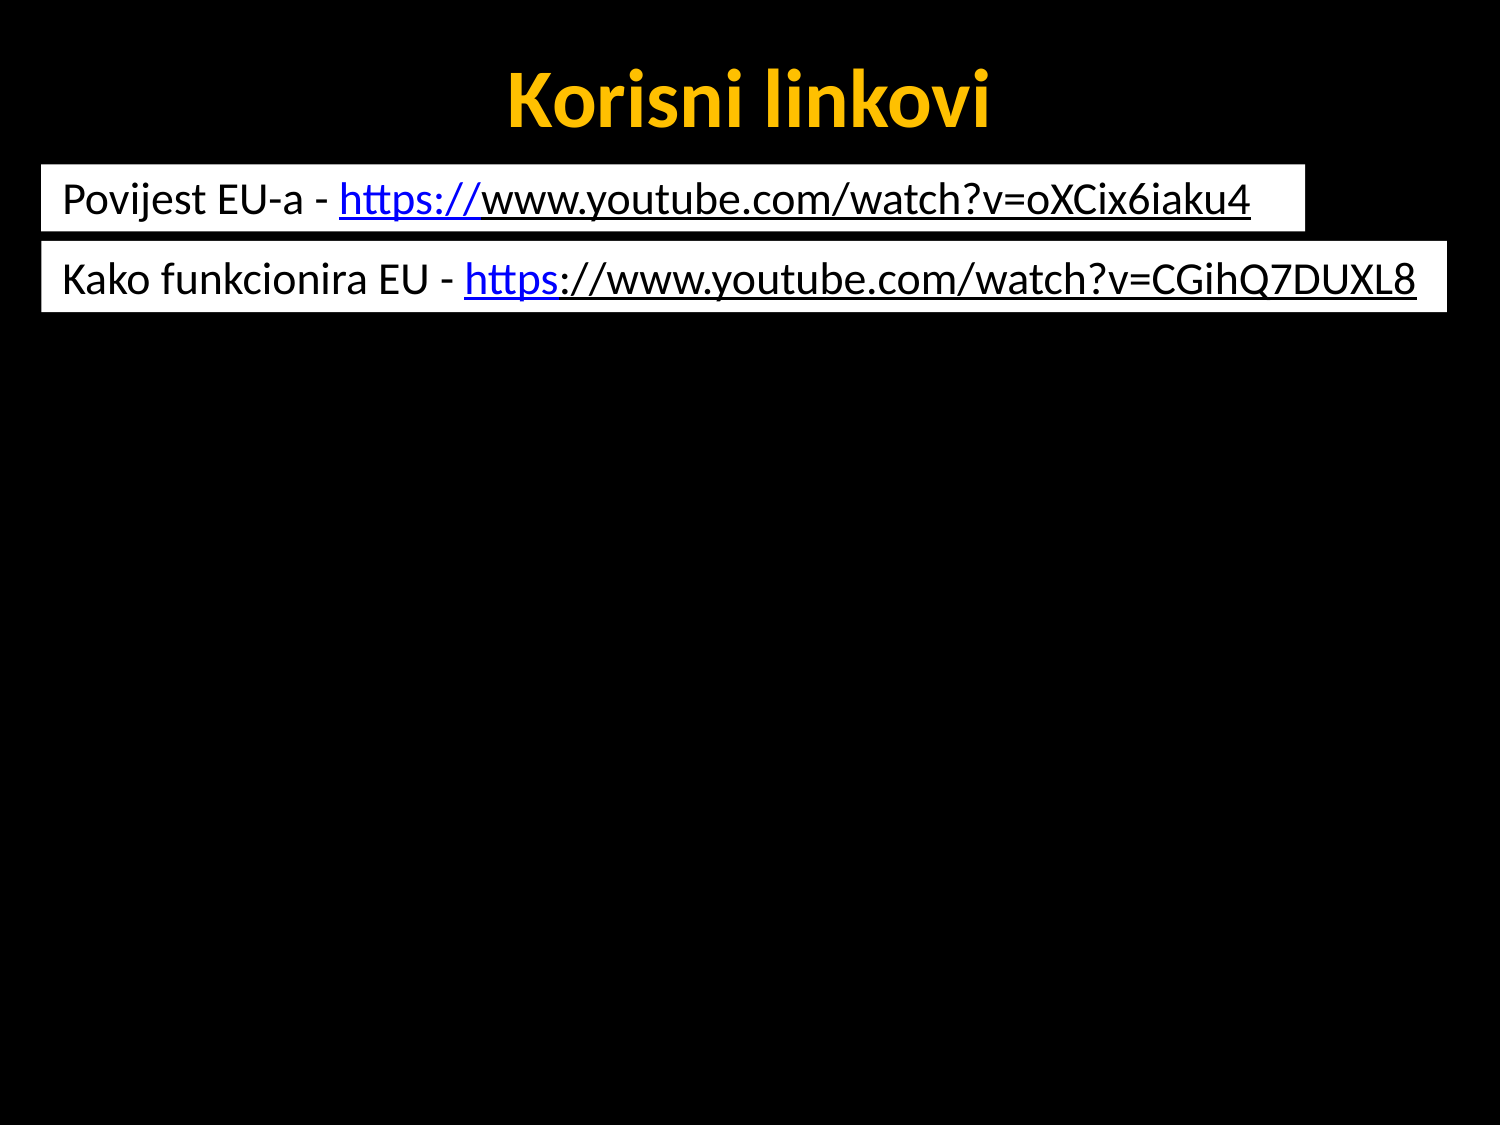

# Korisni linkovi
Povijest EU-a - https://www.youtube.com/watch?v=oXCix6iaku4
Kako funkcionira EU - https://www.youtube.com/watch?v=CGihQ7DUXL8